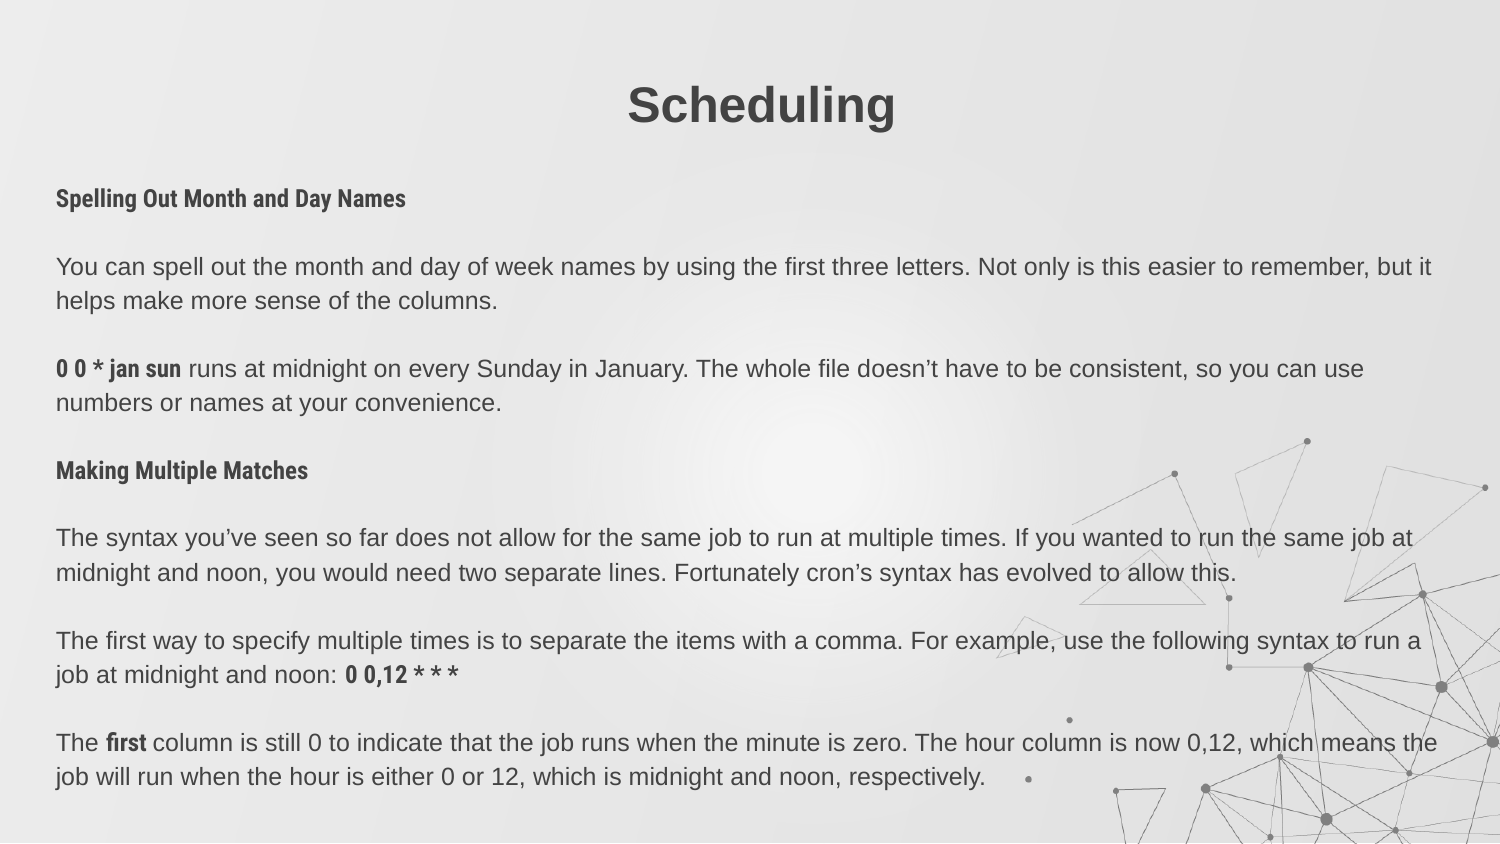

# Scheduling
Spelling Out Month and Day Names
You can spell out the month and day of week names by using the first three letters. Not only is this easier to remember, but it helps make more sense of the columns.
0 0 * jan sun runs at midnight on every Sunday in January. The whole file doesn’t have to be consistent, so you can use numbers or names at your convenience.
Making Multiple Matches
The syntax you’ve seen so far does not allow for the same job to run at multiple times. If you wanted to run the same job at midnight and noon, you would need two separate lines. Fortunately cron’s syntax has evolved to allow this.
The first way to specify multiple times is to separate the items with a comma. For example, use the following syntax to run a job at midnight and noon: 0 0,12 * * *
The first column is still 0 to indicate that the job runs when the minute is zero. The hour column is now 0,12, which means the job will run when the hour is either 0 or 12, which is midnight and noon, respectively.